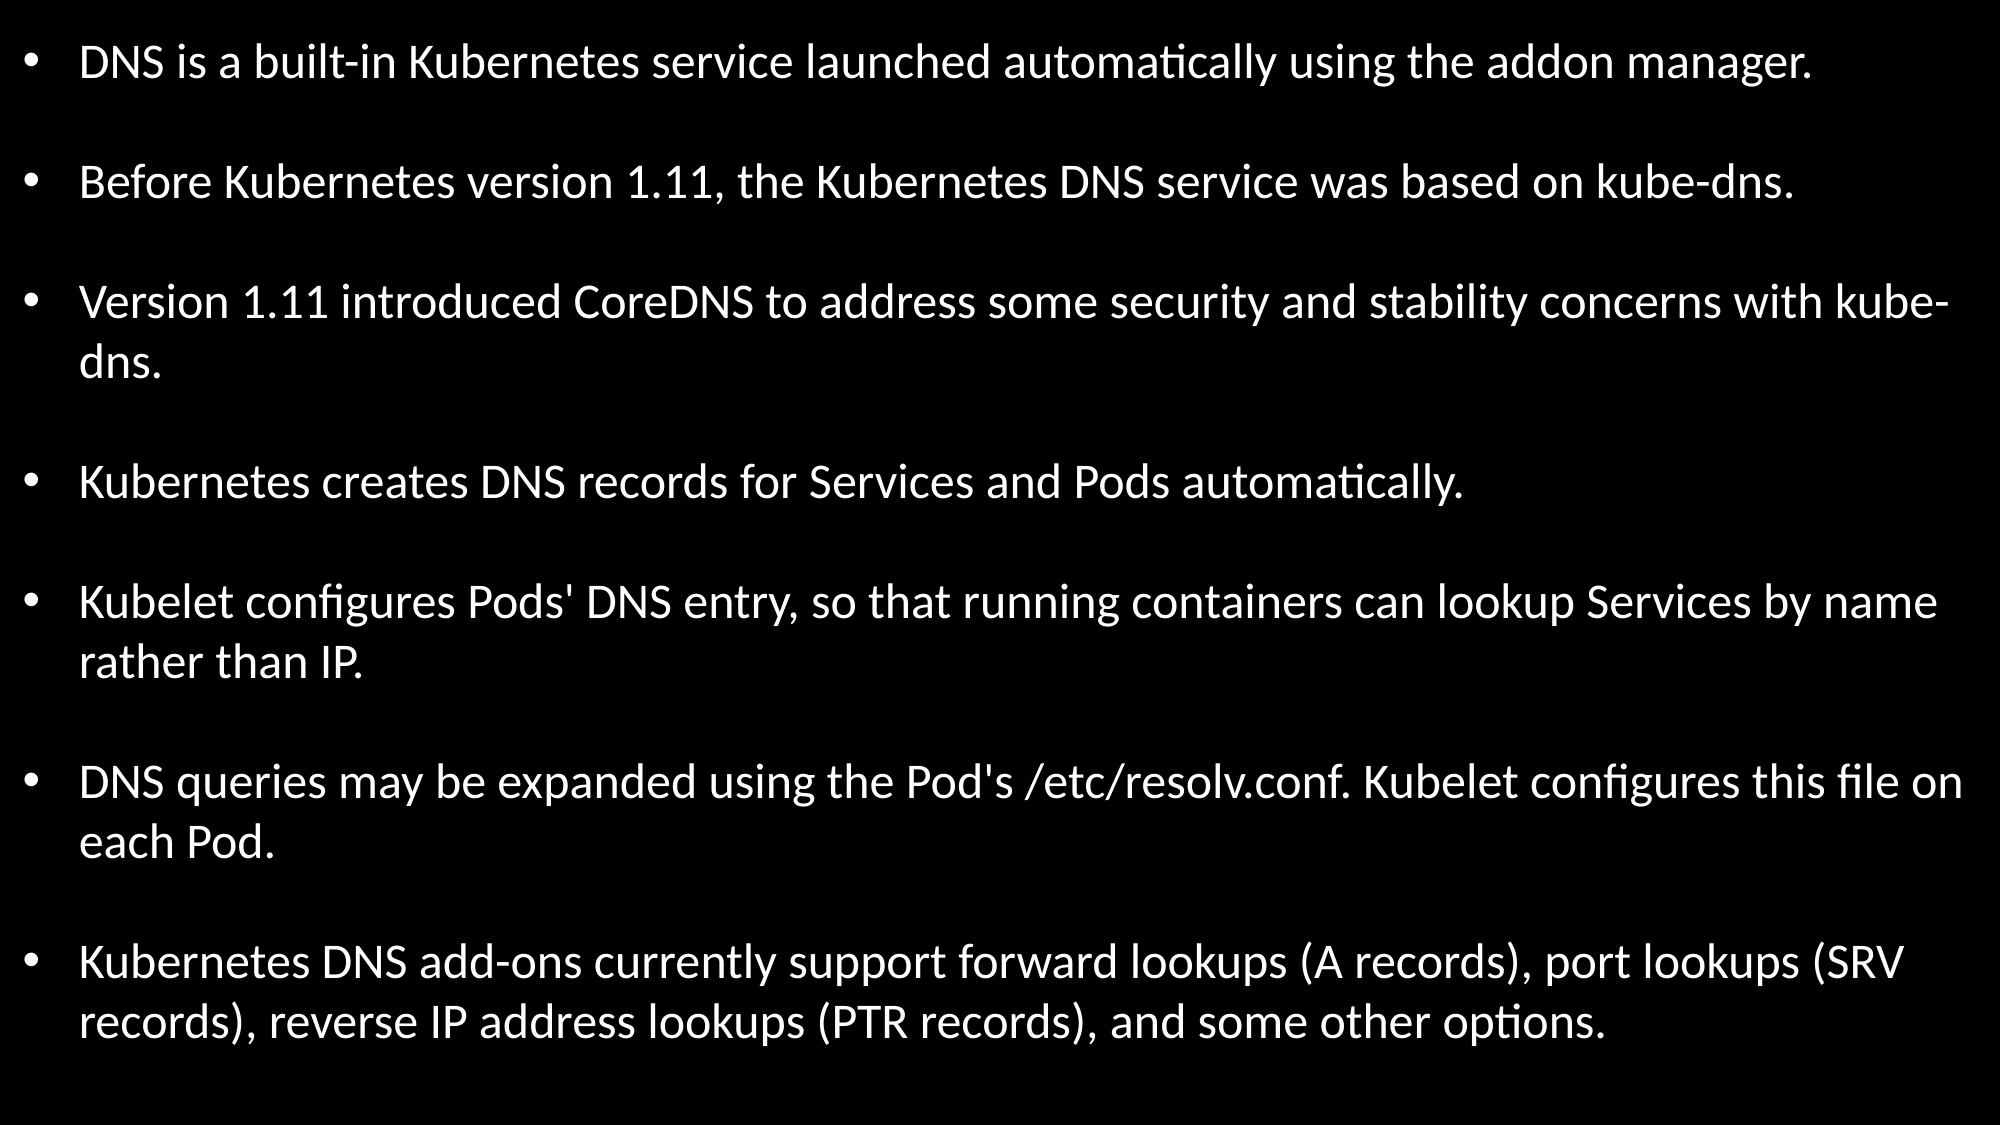

DNS is a built-in Kubernetes service launched automatically using the addon manager.

Before Kubernetes version 1.11, the Kubernetes DNS service was based on kube-dns.

Version 1.11 introduced CoreDNS to address some security and stability concerns with kube-dns.

Kubernetes creates DNS records for Services and Pods automatically.

Kubelet configures Pods' DNS entry, so that running containers can lookup Services by name rather than IP.

DNS queries may be expanded using the Pod's /etc/resolv.conf. Kubelet configures this file on each Pod.

Kubernetes DNS add-ons currently support forward lookups (A records), port lookups (SRV records), reverse IP address lookups (PTR records), and some other options.